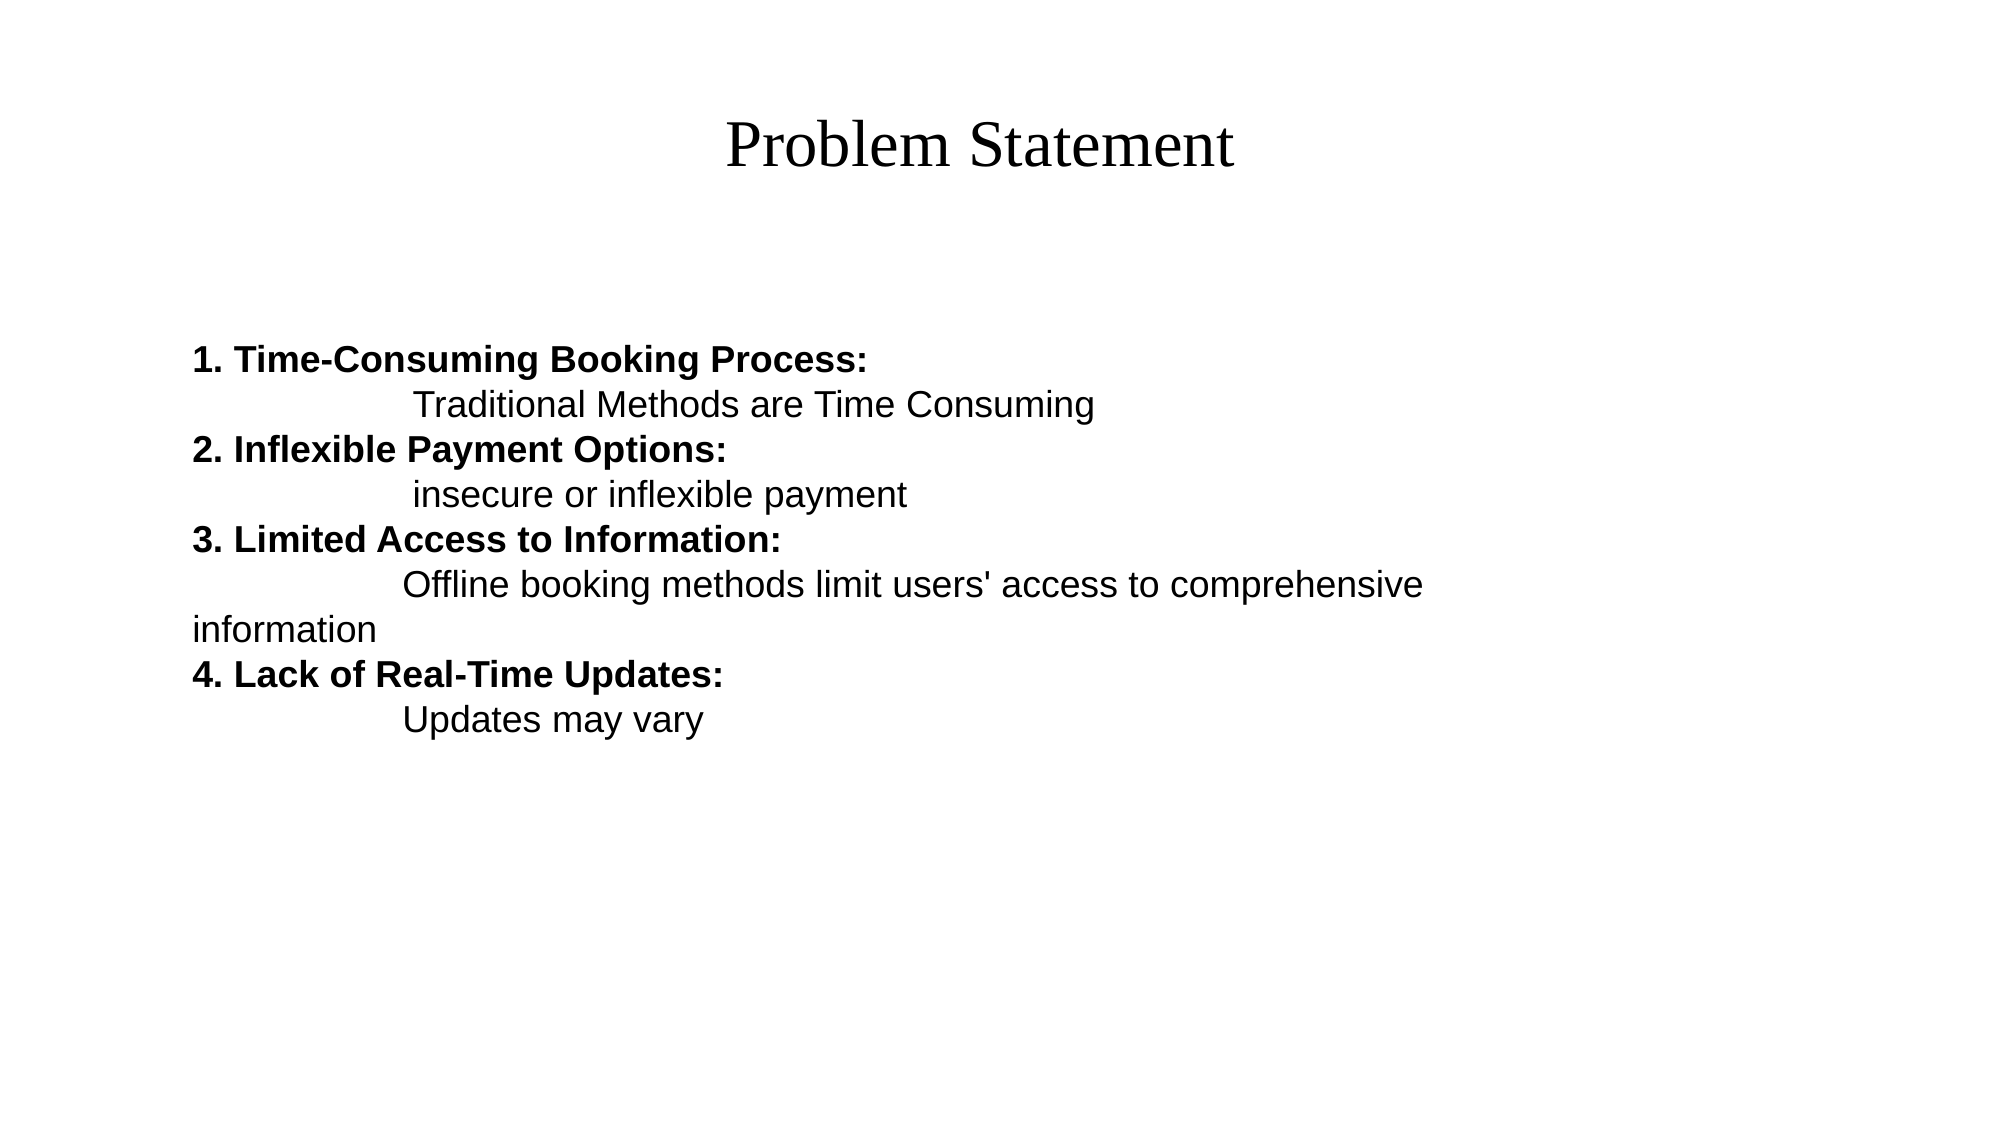

Problem Statement
1. Time-Consuming Booking Process:
                     Traditional Methods are Time Consuming
2. Inflexible Payment Options:
                     insecure or inflexible payment
3. Limited Access to Information:
                    Offline booking methods limit users' access to comprehensive information
4. Lack of Real-Time Updates:
                    Updates may vary